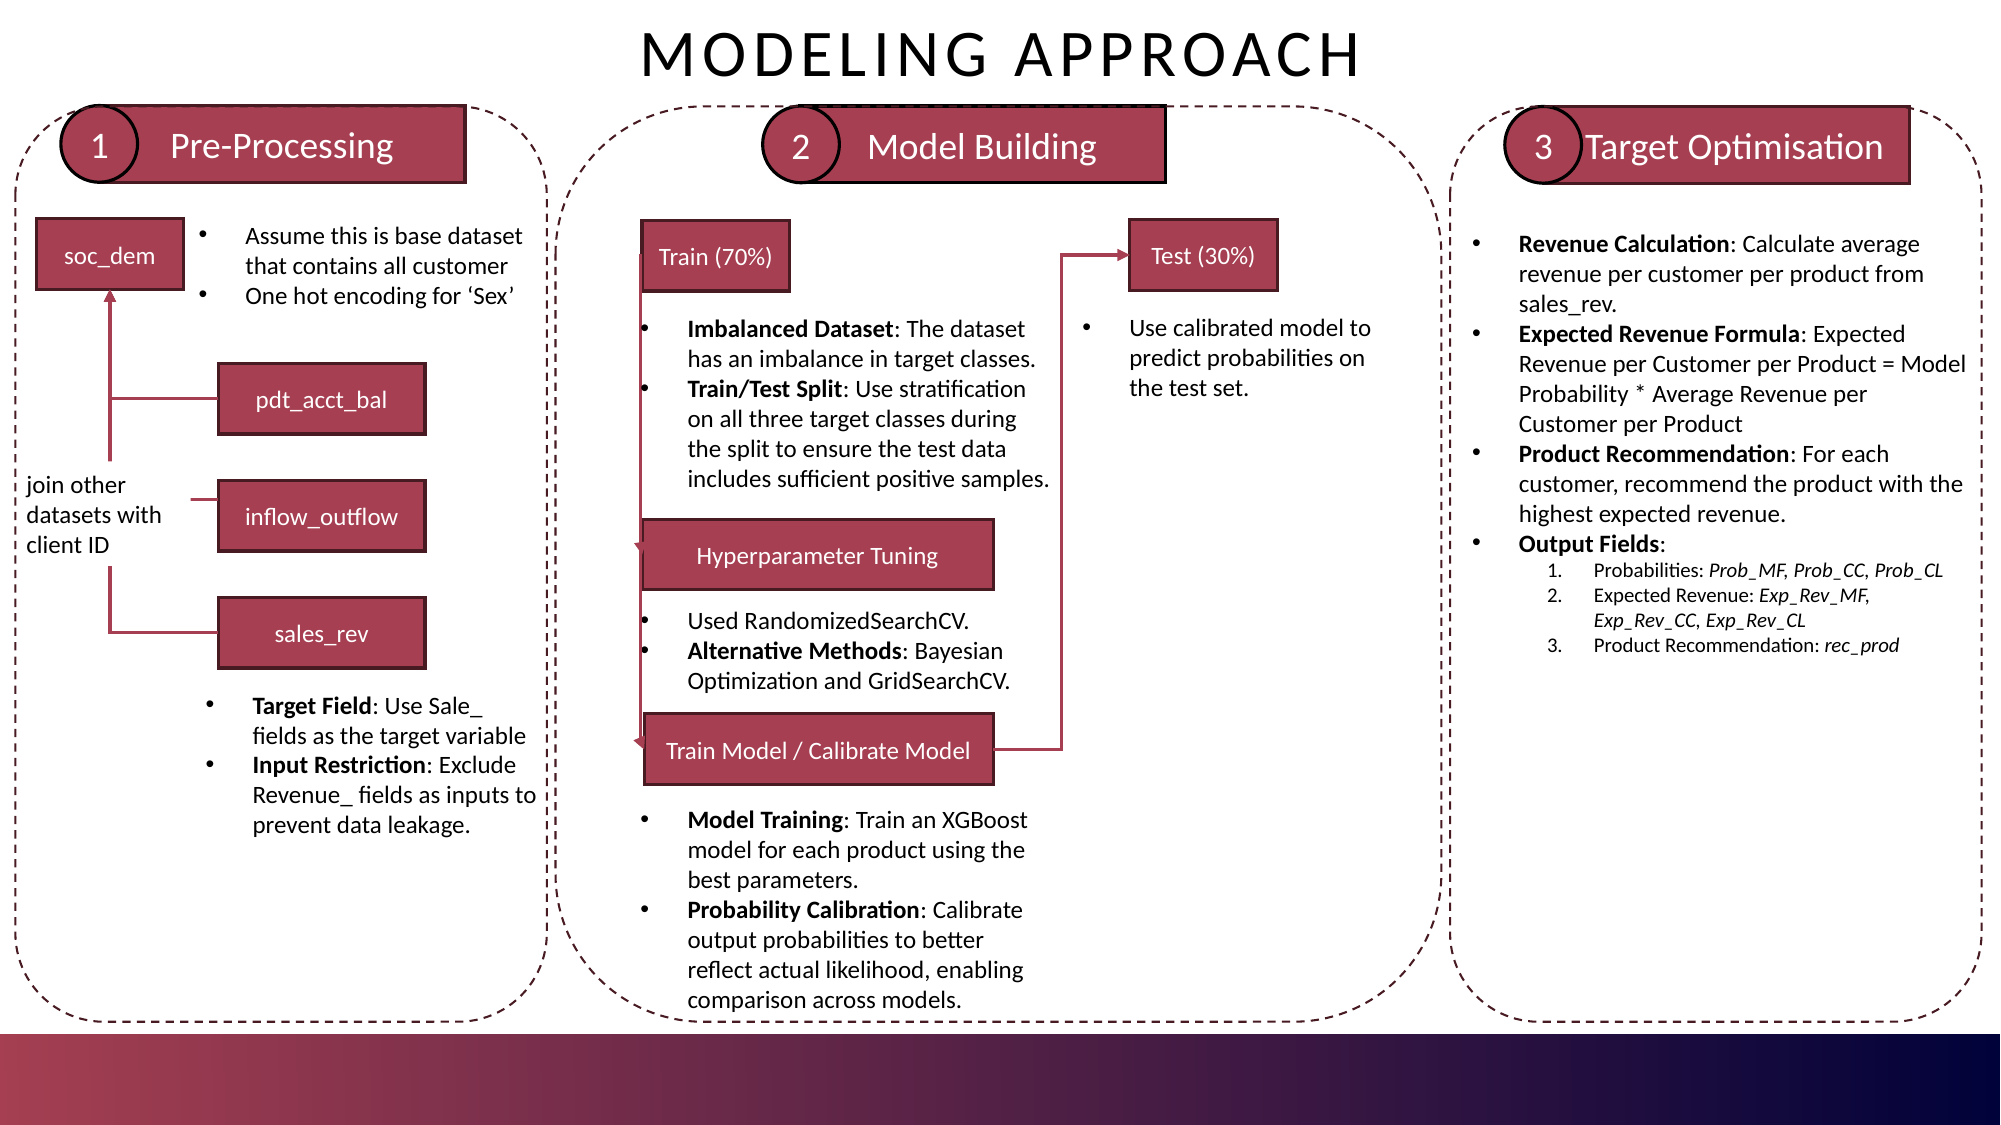

# Modeling Approach
1
Pre-Processing
2
Model Building

3
  Target Optimisation
Assume this is base dataset that contains all customer
One hot encoding for ‘Sex’
soc_dem
Test (30%)
Train (70%)
Revenue Calculation: Calculate average revenue per customer per product from sales_rev.
Expected Revenue Formula: Expected Revenue per Customer per Product = Model Probability * Average Revenue per Customer per Product
Product Recommendation: For each customer, recommend the product with the highest expected revenue.
Output Fields:
Probabilities: Prob_MF, Prob_CC, Prob_CL
Expected Revenue: Exp_Rev_MF, Exp_Rev_CC, Exp_Rev_CL
Product Recommendation: rec_prod
Use calibrated model to predict probabilities on the test set.
Imbalanced Dataset: The dataset has an imbalance in target classes.
Train/Test Split: Use stratification on all three target classes during the split to ensure the test data includes sufficient positive samples.
pdt_acct_bal
join other datasets with client ID
inflow_outflow
Hyperparameter Tuning
sales_rev
Used RandomizedSearchCV.
Alternative Methods: Bayesian Optimization and GridSearchCV.
Target Field: Use Sale_ fields as the target variable
Input Restriction: Exclude Revenue_ fields as inputs to prevent data leakage.
Train Model / Calibrate Model
Model Training: Train an XGBoost model for each product using the best parameters.
Probability Calibration: Calibrate output probabilities to better reflect actual likelihood, enabling comparison across models.